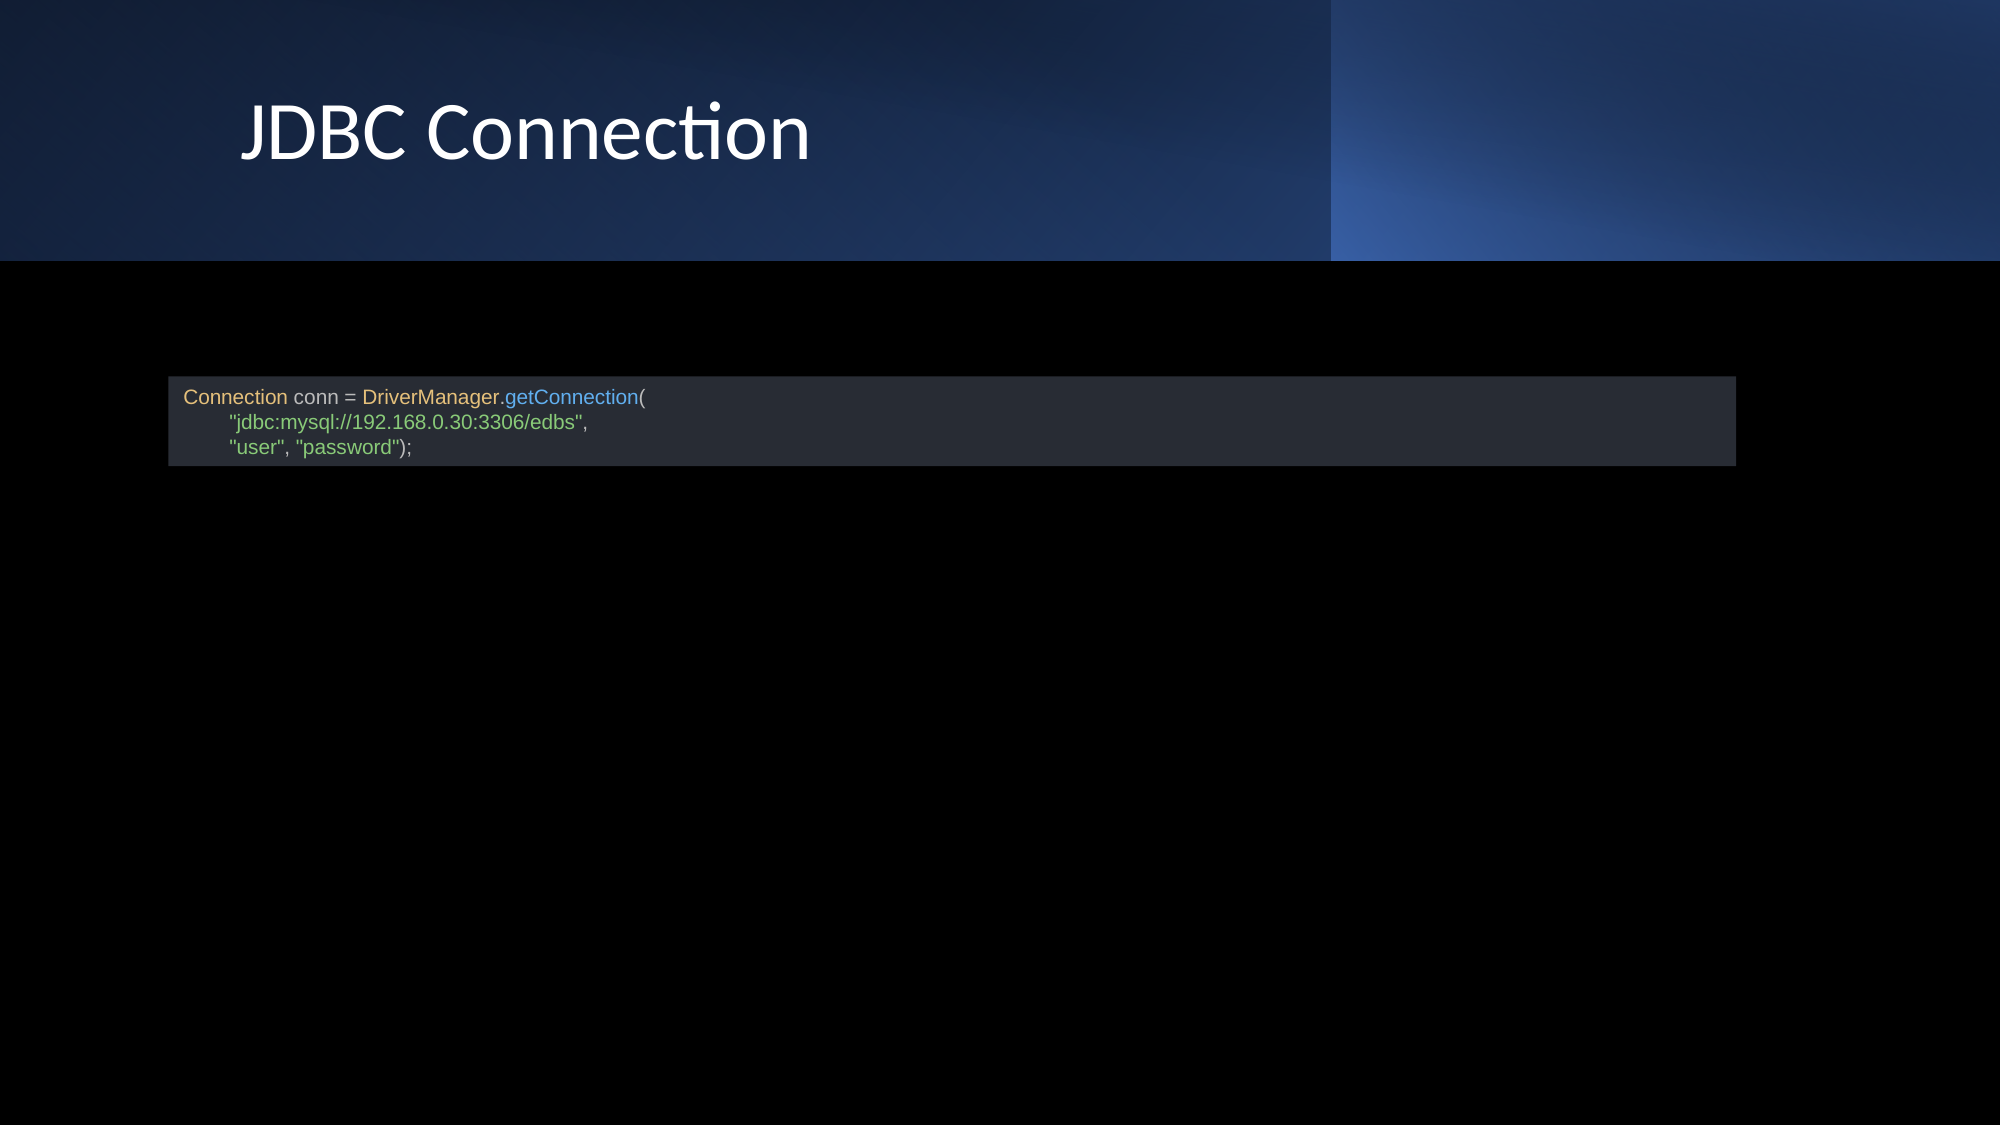

# JDBC Connection
Connection conn = DriverManager.getConnection(
        "jdbc:mysql://192.168.0.30:3306/edbs",
        "user", "password");